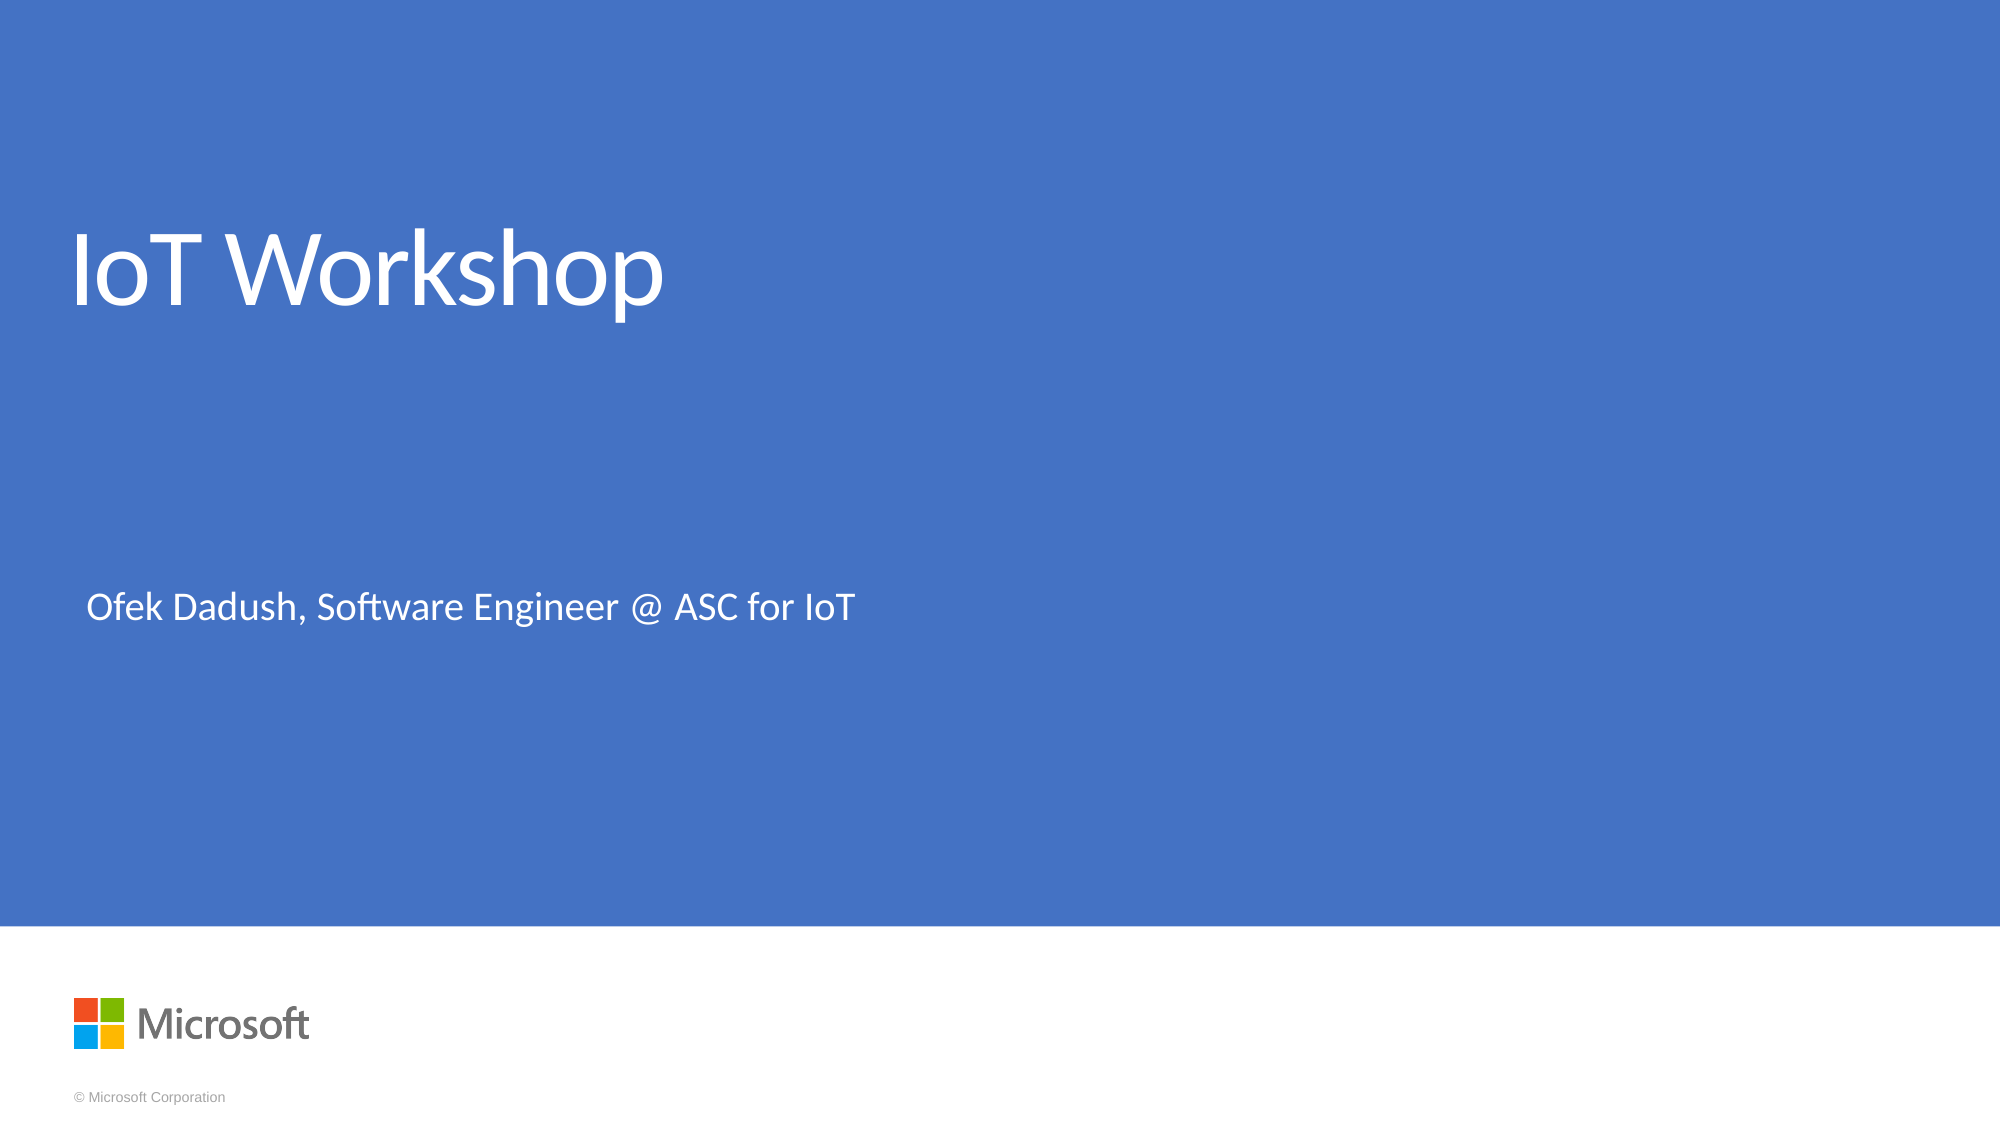

# IoT Workshop

Ofek Dadush, Software Engineer @ ASC for IoT
© Microsoft Corporation